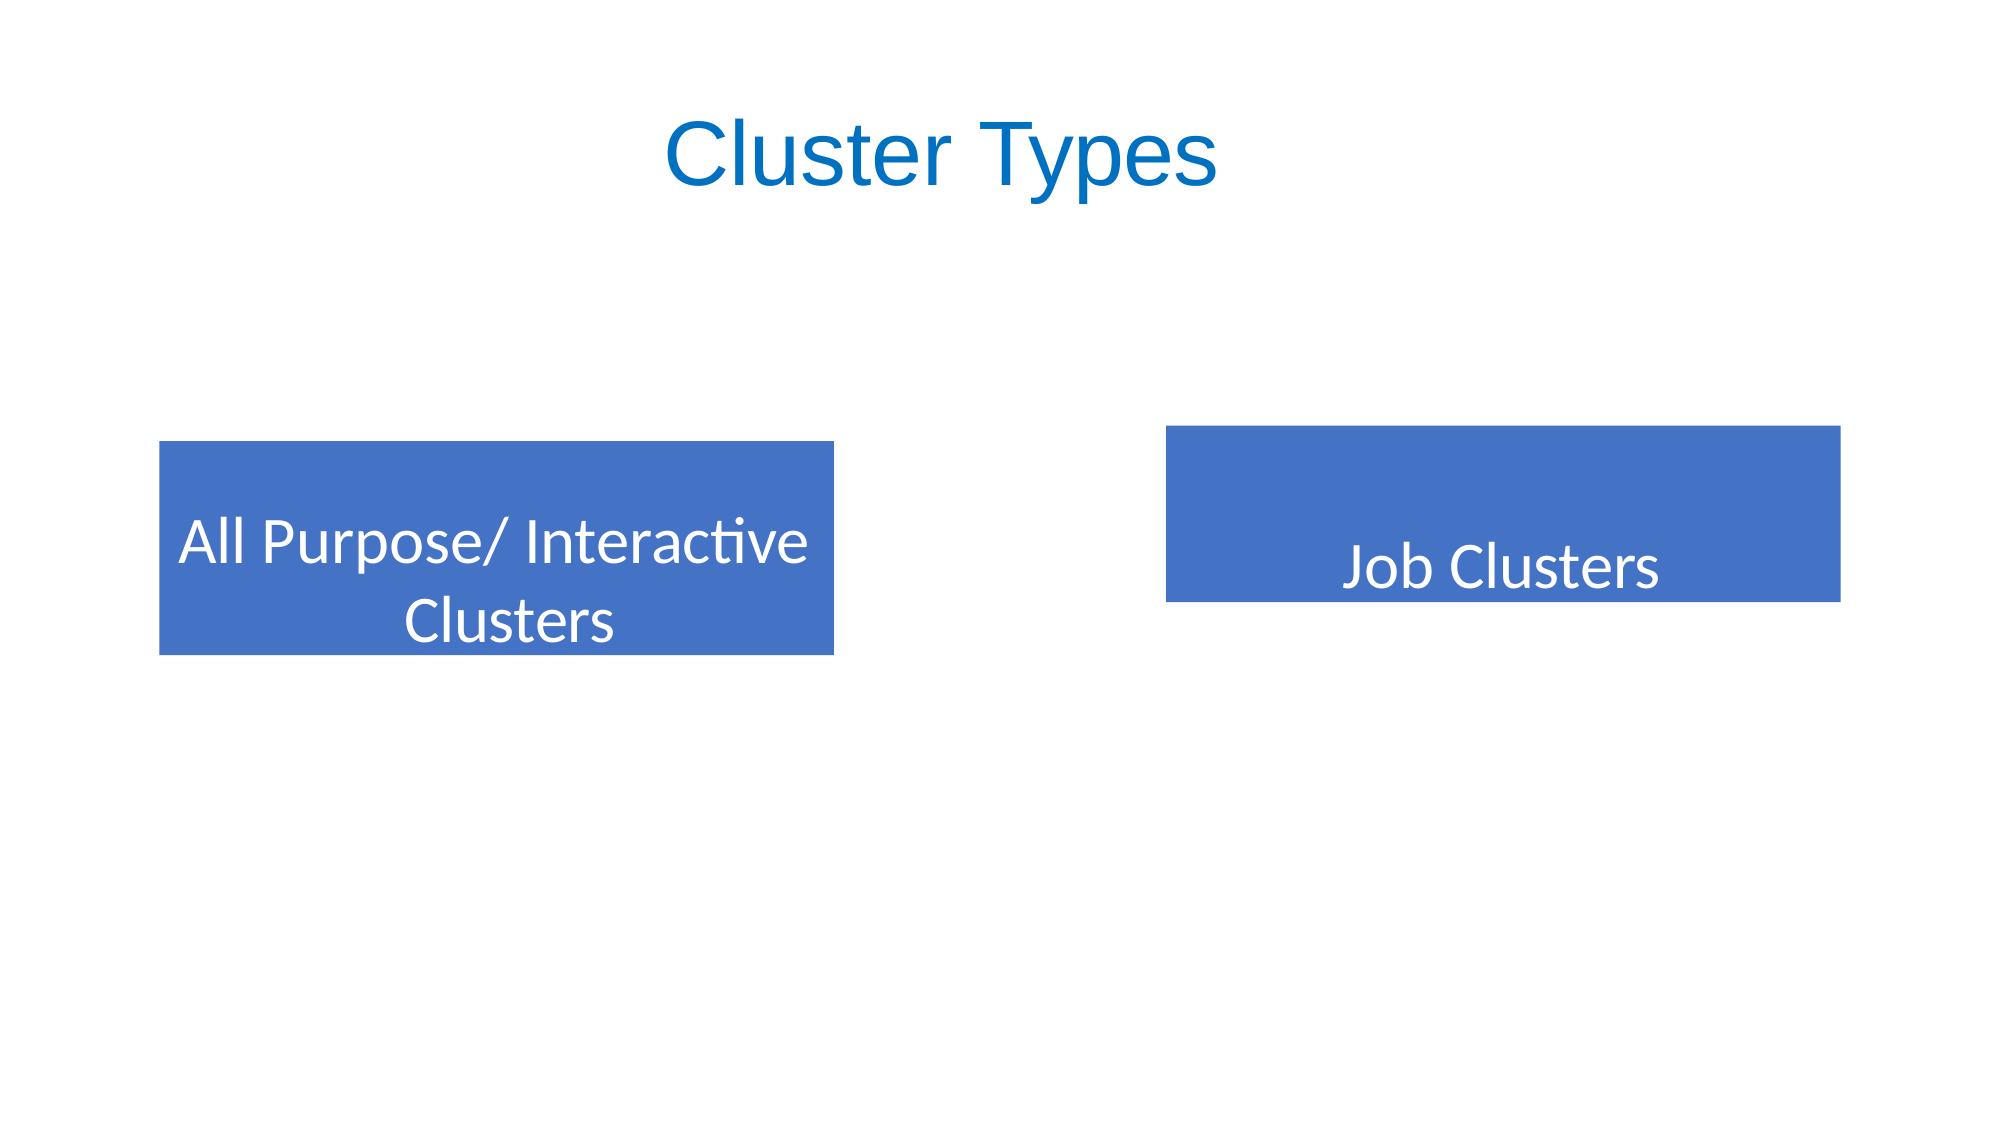

# Cluster Types

Job Clusters
All Purpose/ Interactive  Clusters